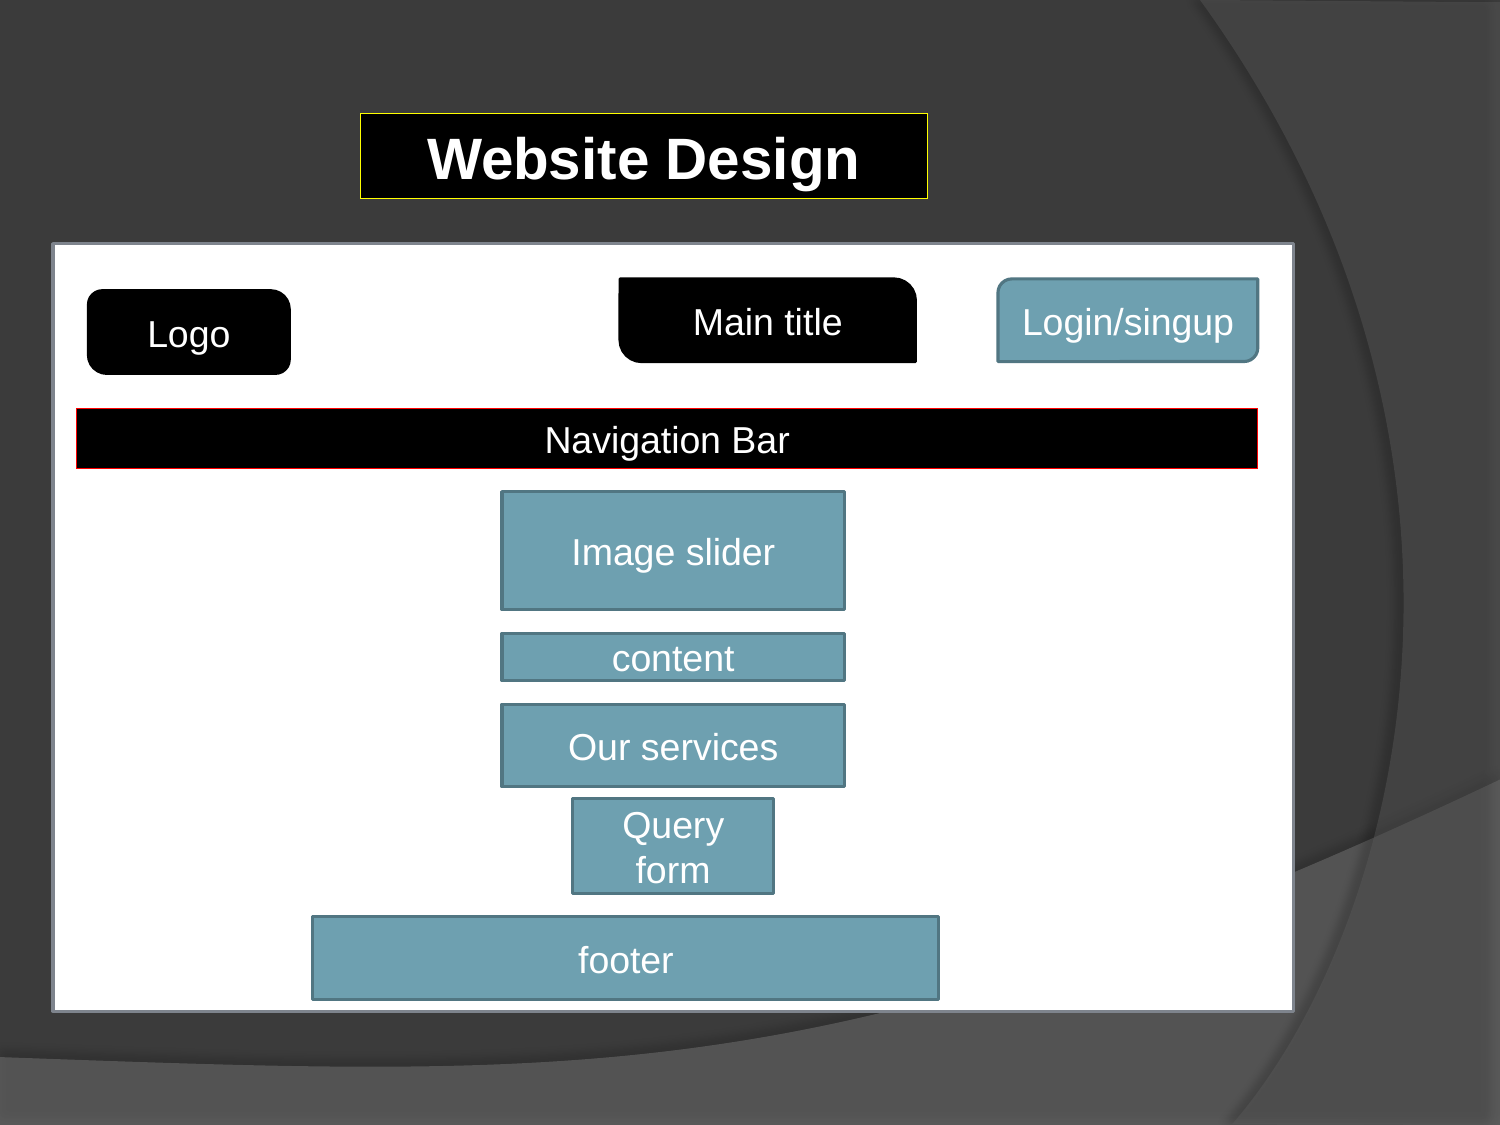

Website Design

Main title
Login/singup
Logo
Navigation Bar
Image slider
content
Our services
Query form
footer